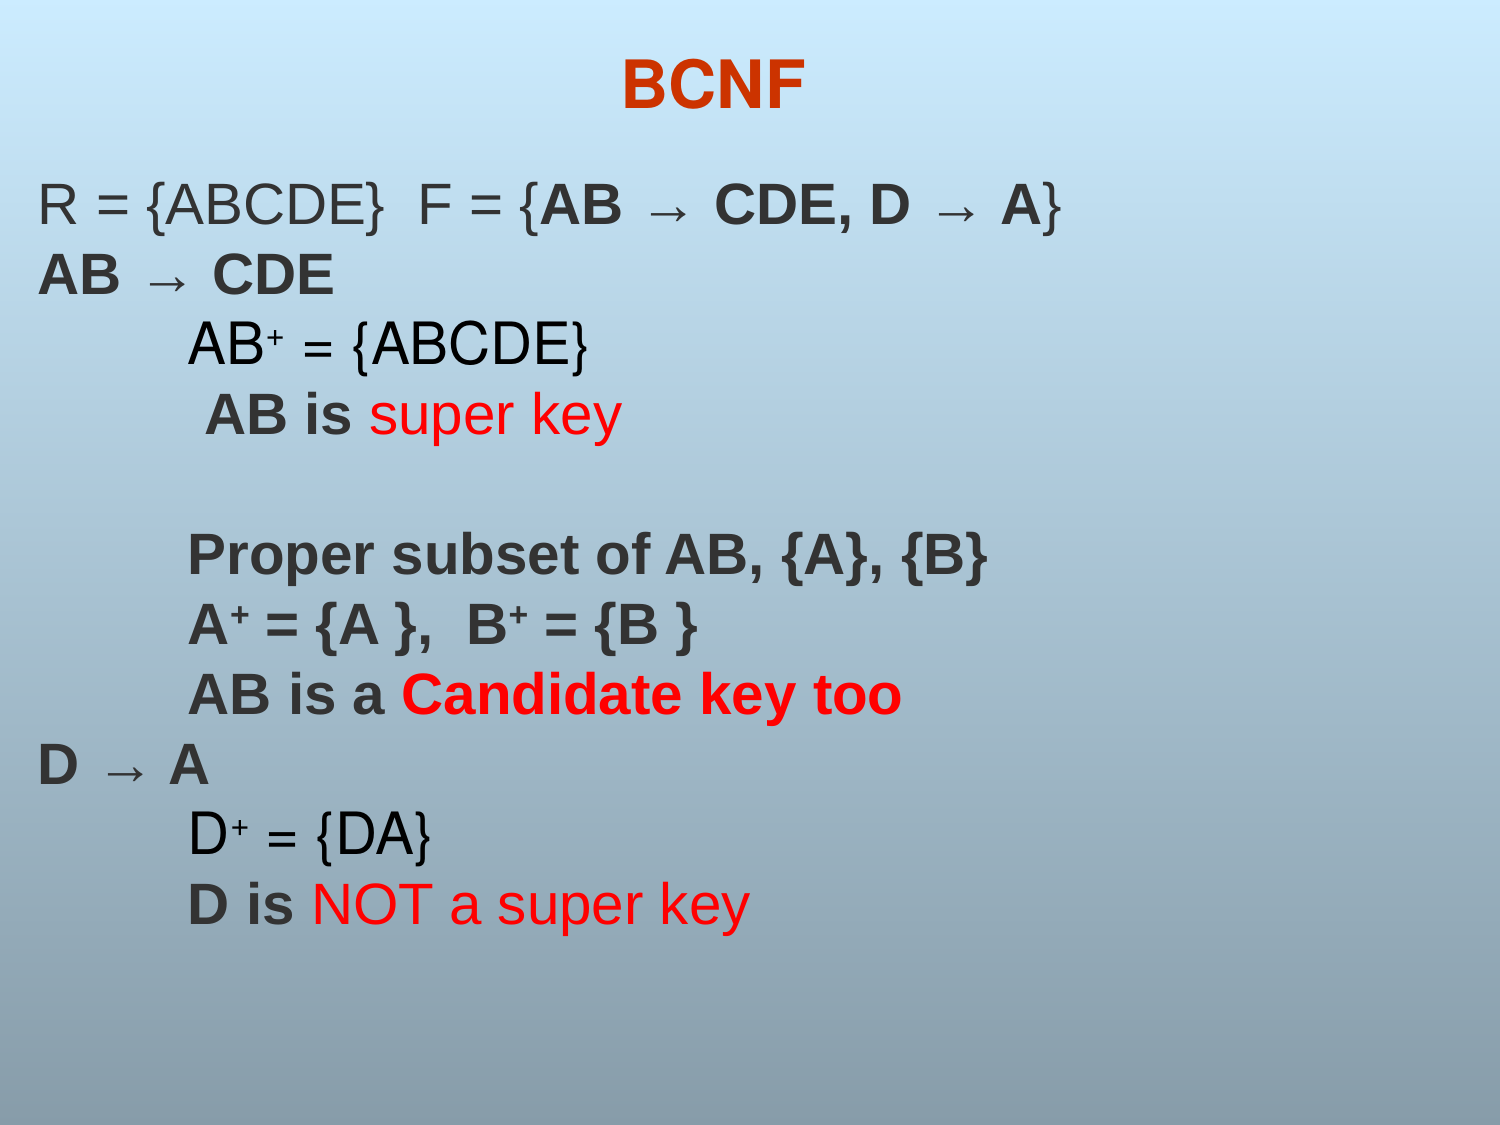

# BCNF
R = {ABCDE}  F = {AB → CDE, D → A}
AB → CDE
	AB+ = {ABCDE}
	 AB is super key

	Proper subset of AB, {A}, {B}
	A+ = {A },  B+ = {B }
	AB is a Candidate key too
D → A
	D+ = {DA}
	D is NOT a super key